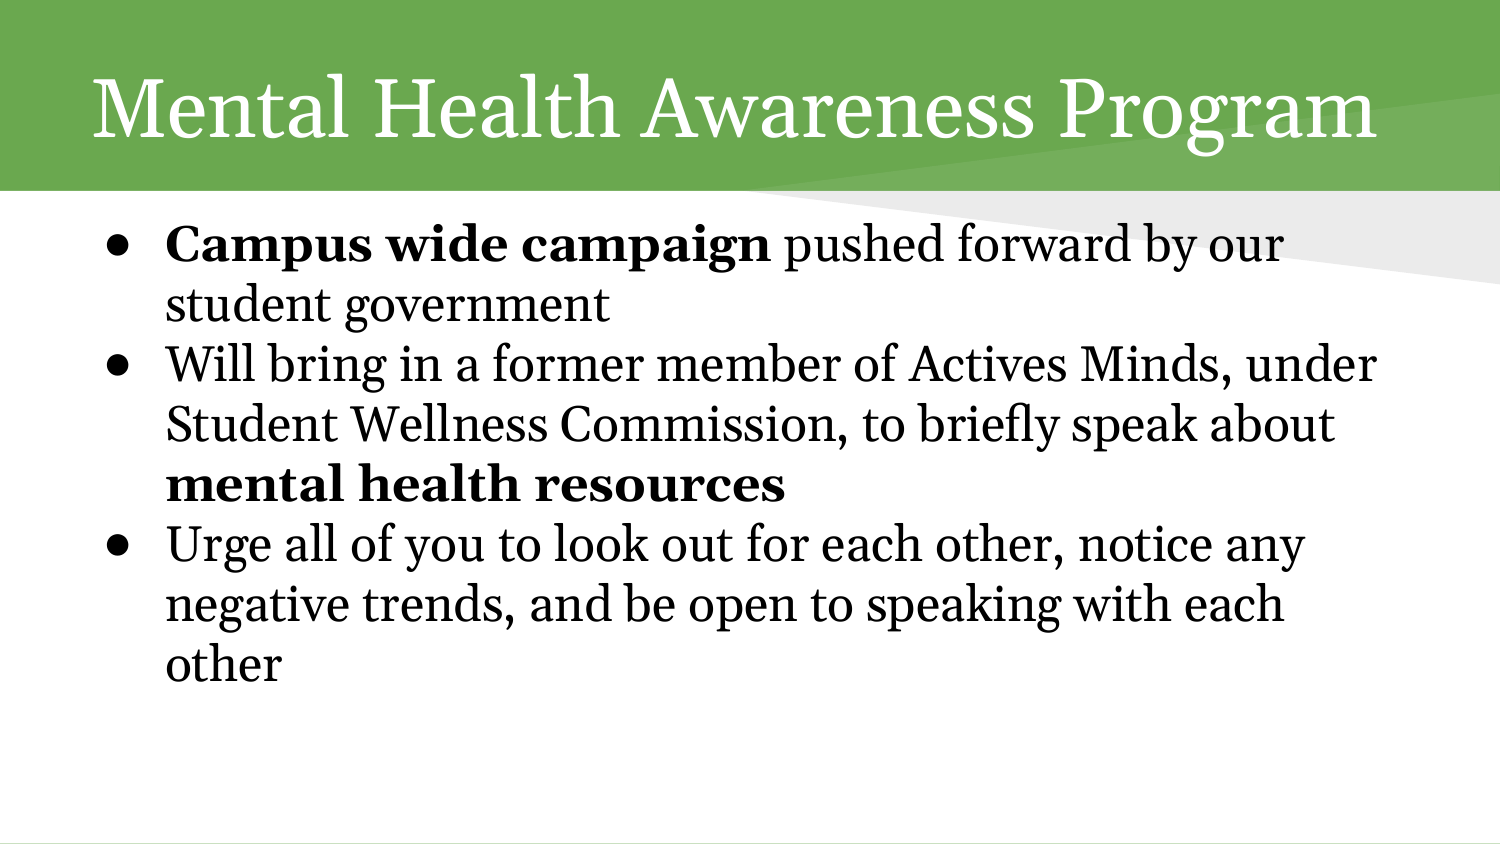

# Mental Health Awareness Program
Campus wide campaign pushed forward by our student government
Will bring in a former member of Actives Minds, under Student Wellness Commission, to briefly speak about mental health resources
Urge all of you to look out for each other, notice any negative trends, and be open to speaking with each other